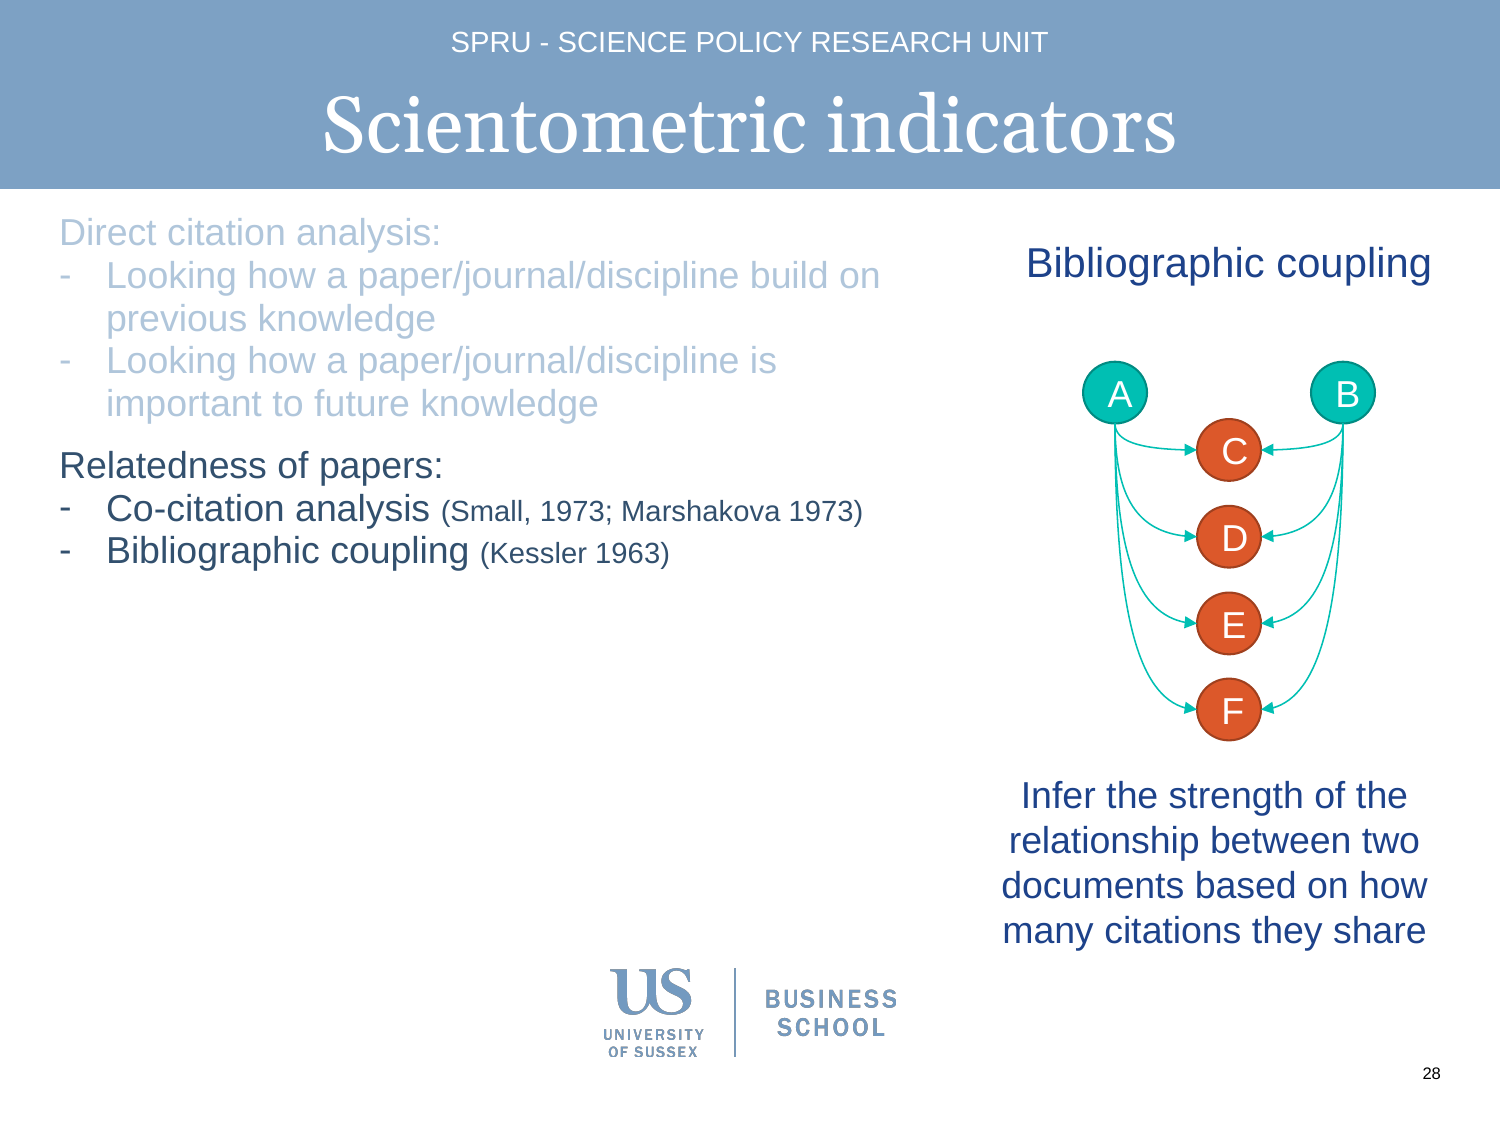

# Scientometric indicators
Direct citation analysis:
Looking how a paper/journal/discipline build on previous knowledge
Looking how a paper/journal/discipline is important to future knowledge

Relatedness of papers:
Co-citation analysis (Small, 1973; Marshakova 1973)
Bibliographic coupling (Kessler 1963)

Bibliographic coupling
A
B
C
D
E
F
Infer the strength of the relationship between two documents based on how many citations they share